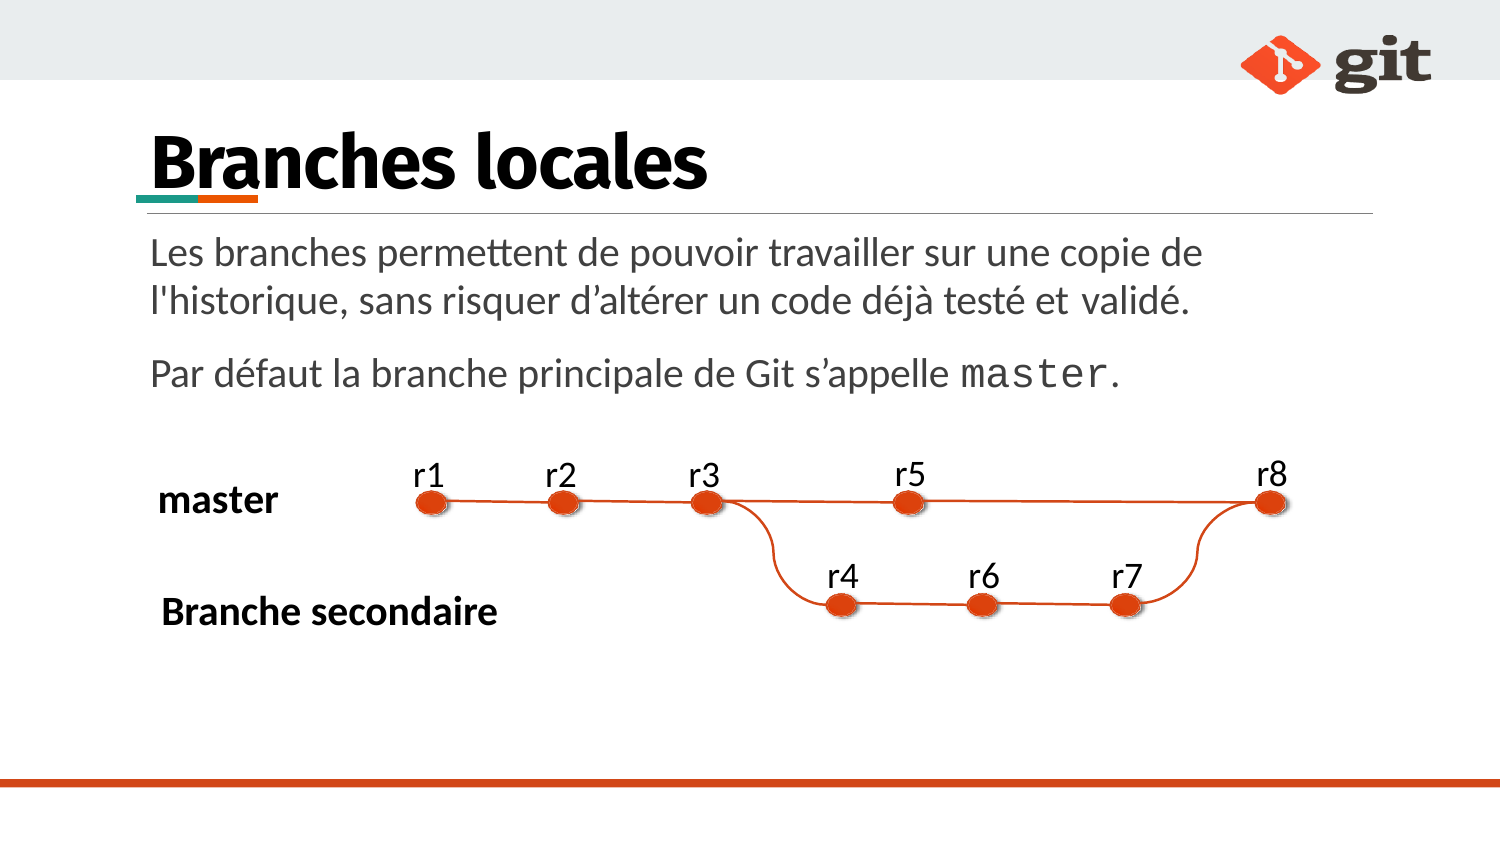

# Branches locales

Les branches permettent de pouvoir travailler sur une copie de
l'historique, sans risquer d’altérer un code déjà testé et validé.
Par défaut la branche principale de Git s’appelle master.
r5
r8
r1
r2
r3
master

r4
r6
r7
Branche secondaire